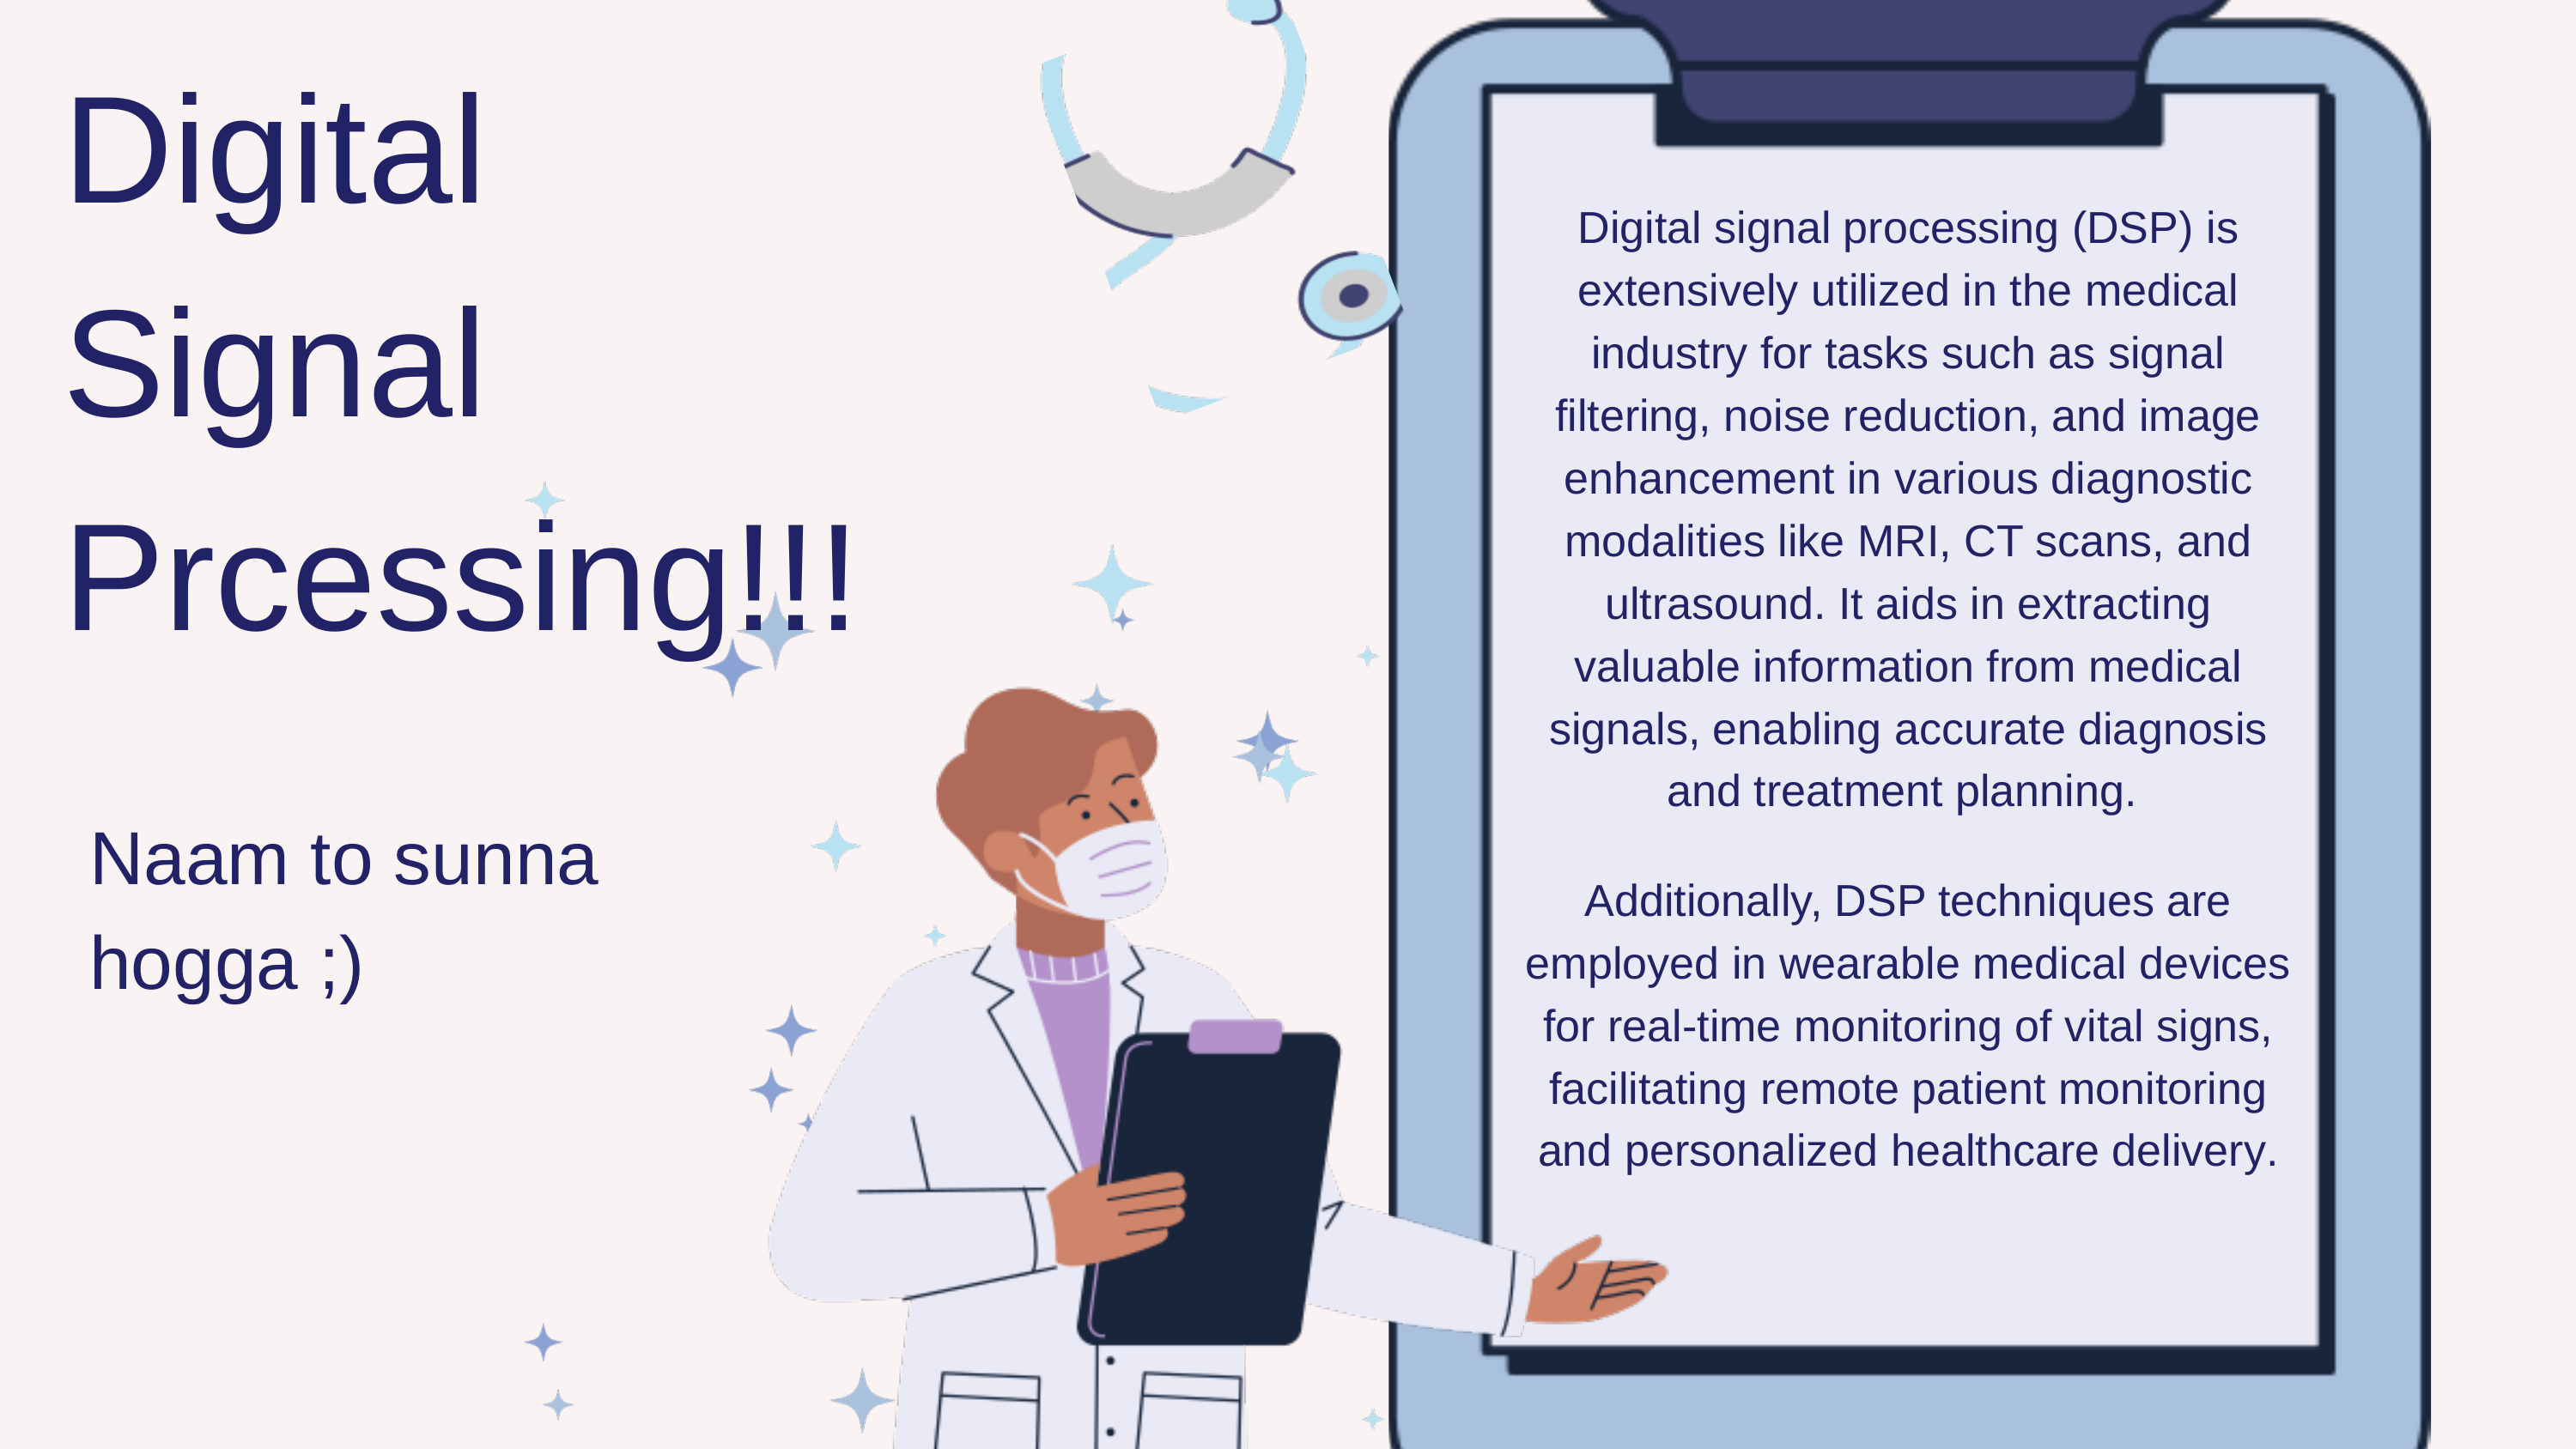

Digital
Signal
Prcessing!!!

Digital signal processing (DSP) is extensively utilized in the medical industry for tasks such as signal filtering, noise reduction, and image enhancement in various diagnostic modalities like MRI, CT scans, and ultrasound. It aids in extracting valuable information from medical signals, enabling accurate diagnosis and treatment planning.

Naam to sunna hogga ;)

Additionally, DSP techniques are employed in wearable medical devices for real-time monitoring of vital signs, facilitating remote patient monitoring and personalized healthcare delivery.